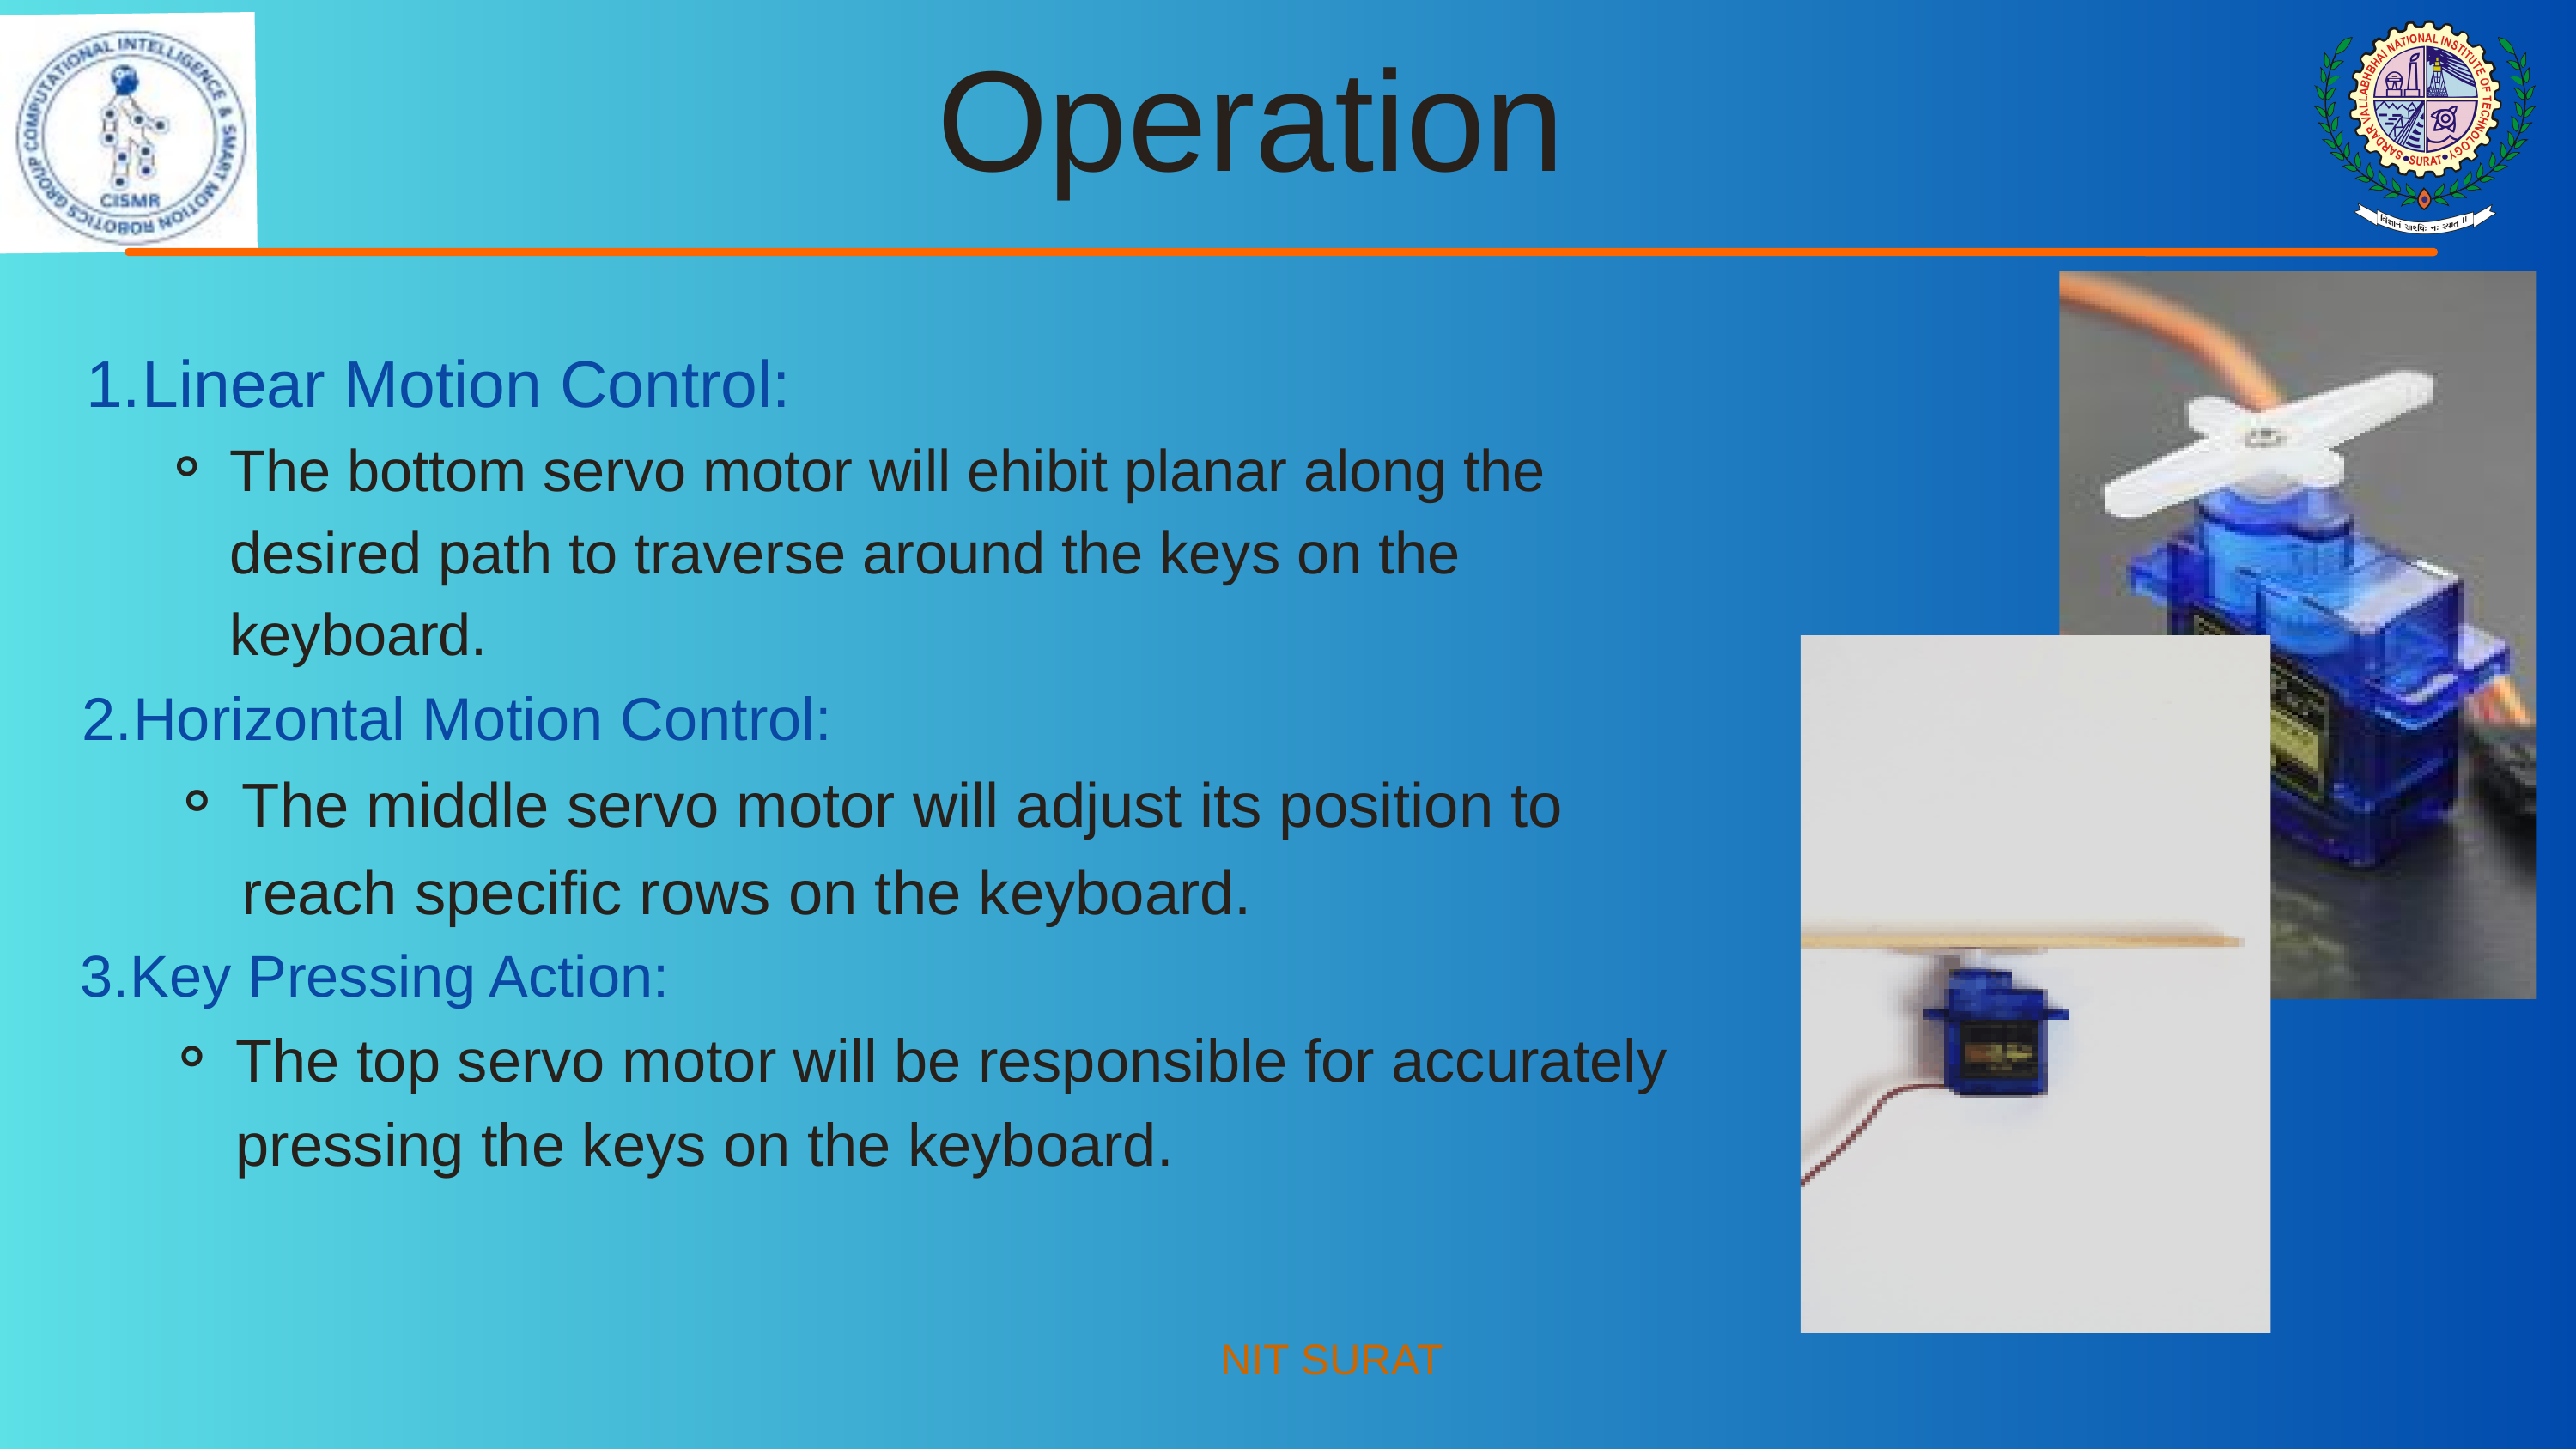

Operation

Linear Motion Control:
The bottom servo motor will ehibit planar along the desired path to traverse around the keys on the keyboard.
Horizontal Motion Control:
The middle servo motor will adjust its position to reach specific rows on the keyboard.
Key Pressing Action:
The top servo motor will be responsible for accurately pressing the keys on the keyboard.

NIT SURAT